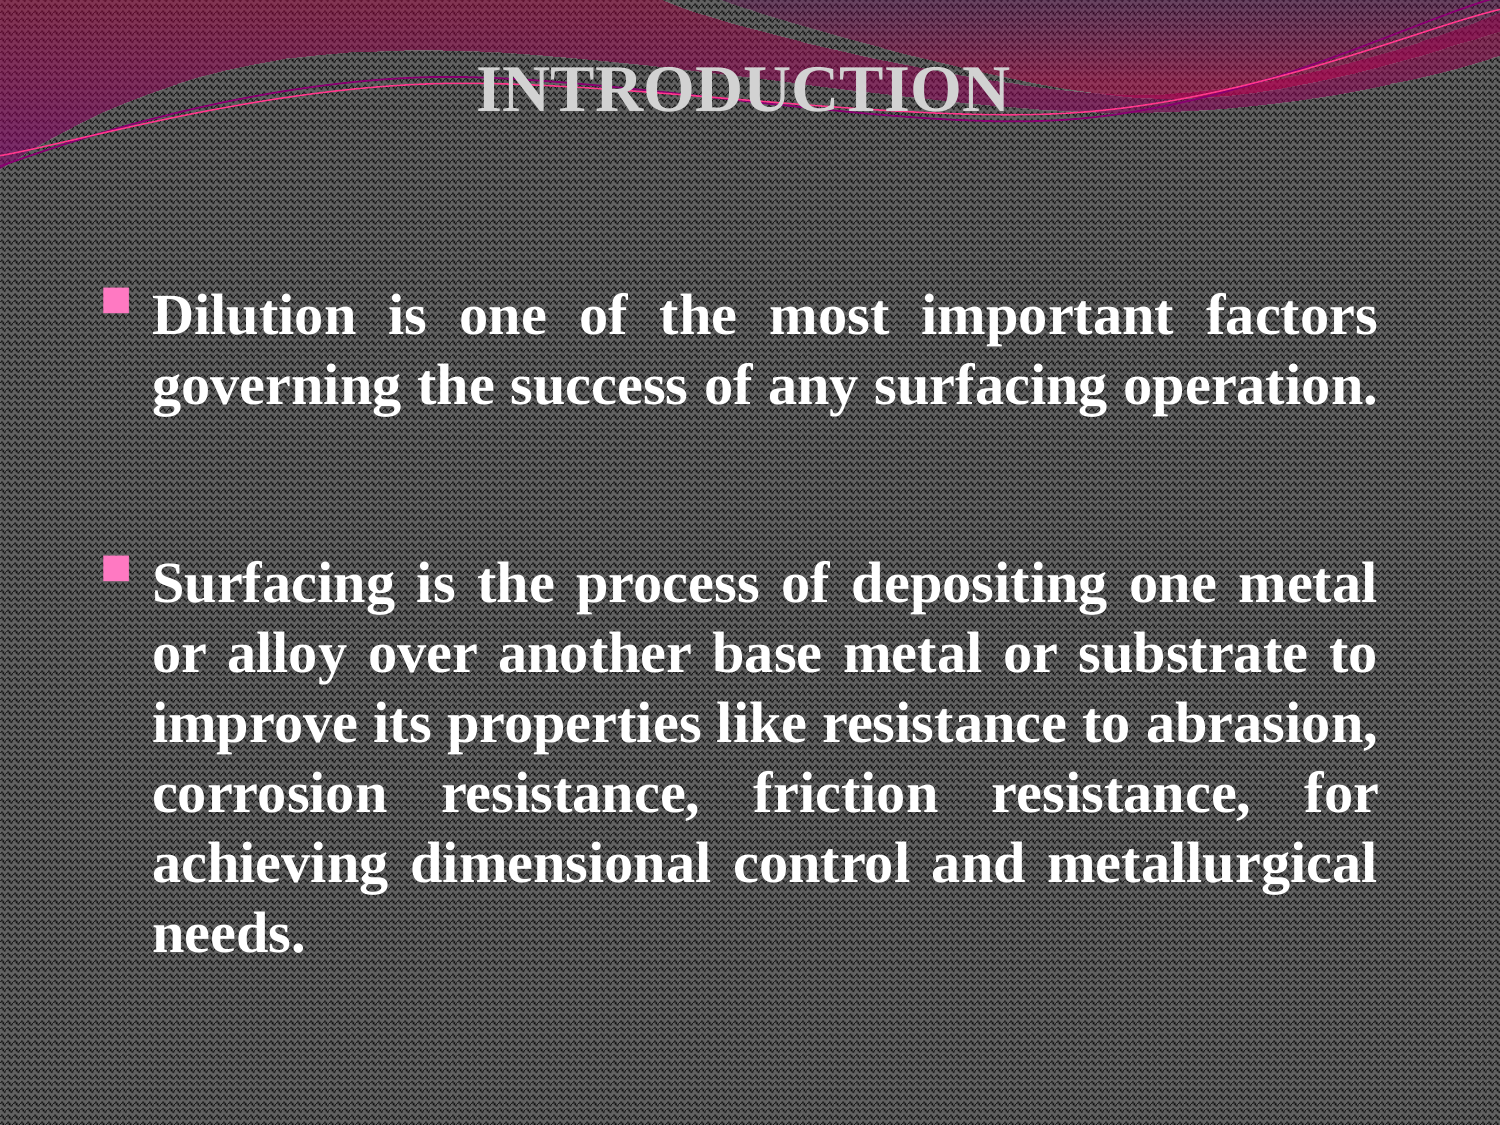

INTRODUCTION

Dilution is one of the most important factors governing the success of any surfacing operation.

Surfacing is the process of depositing one metal or alloy over another base metal or substrate to improve its properties like resistance to abrasion, corrosion resistance, friction resistance, for achieving dimensional control and metallurgical needs.